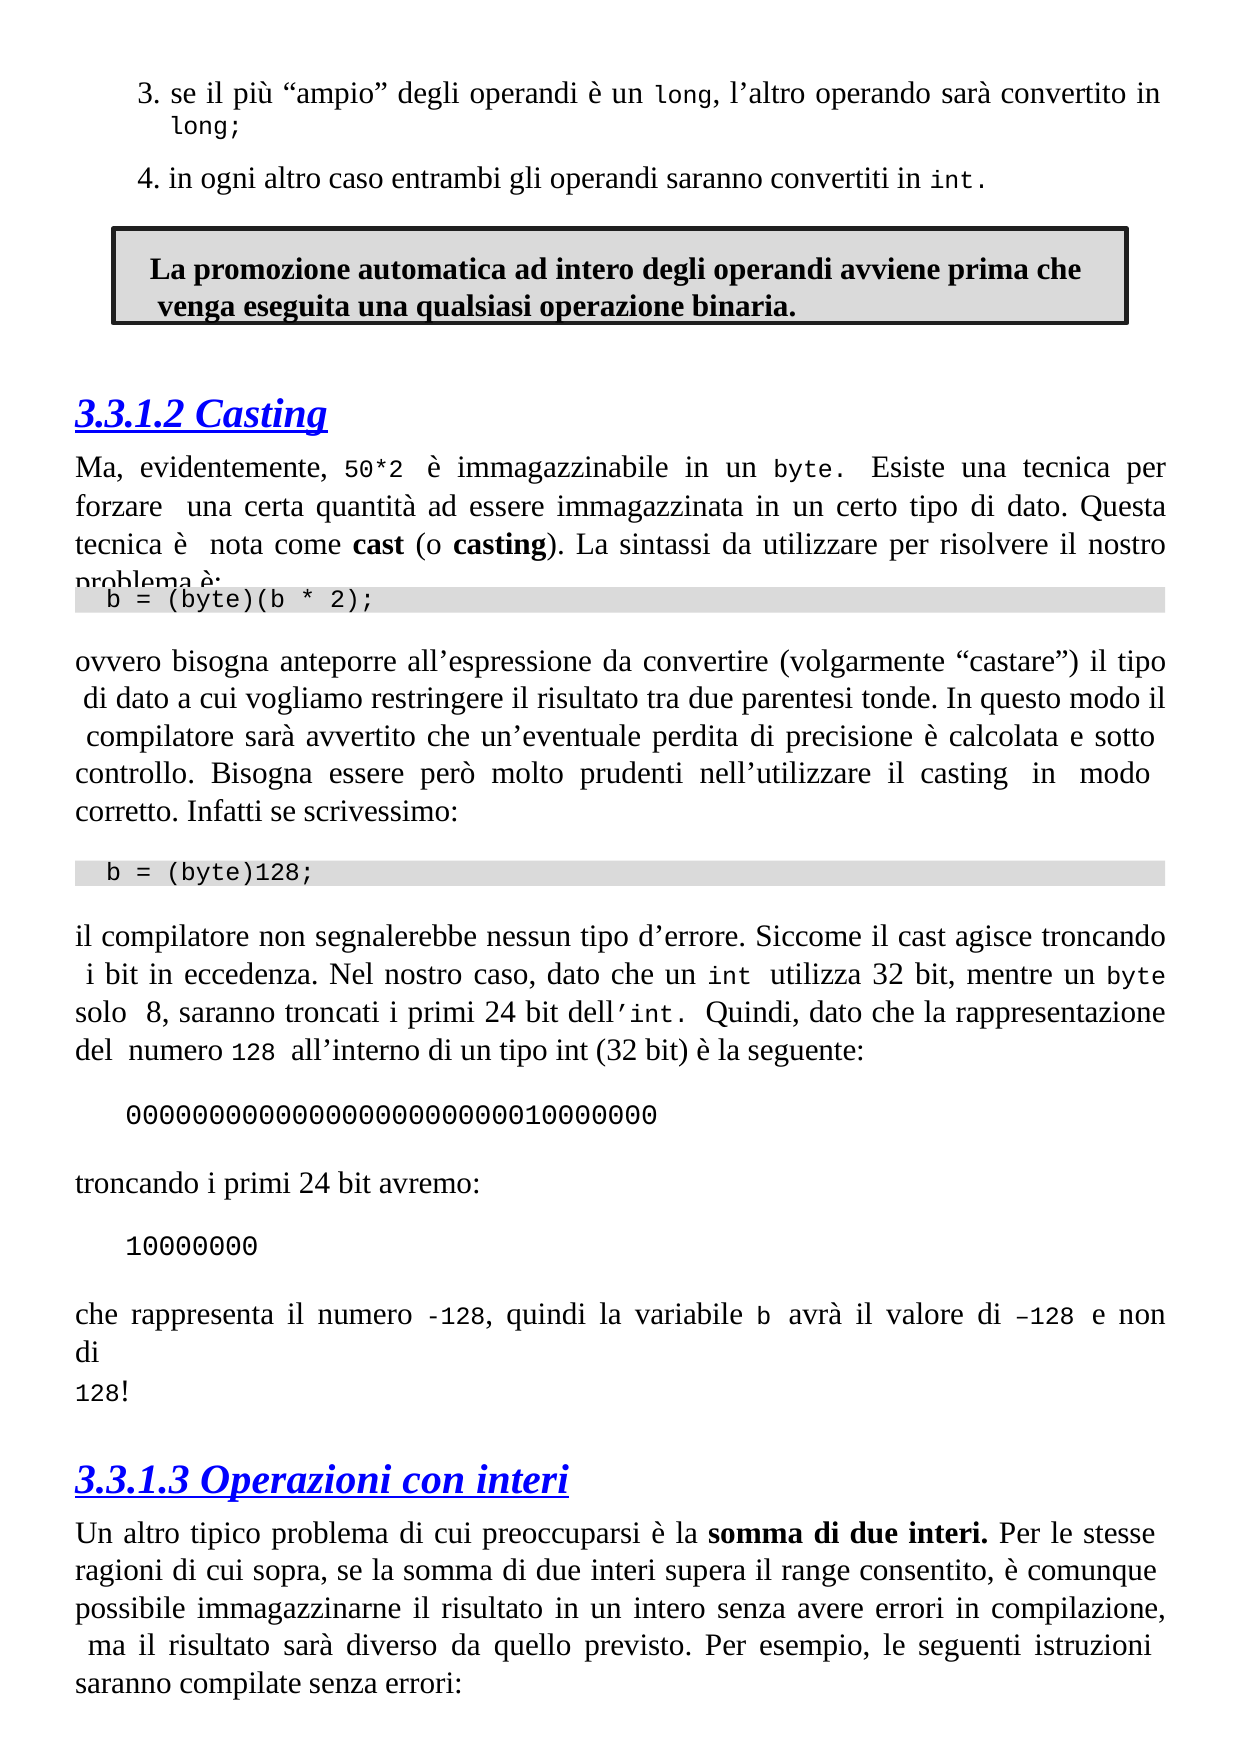

se il più “ampio” degli operandi è un long, l’altro operando sarà convertito in
long;
in ogni altro caso entrambi gli operandi saranno convertiti in int.
La promozione automatica ad intero degli operandi avviene prima che  venga eseguita una qualsiasi operazione binaria.
3.3.1.2 Casting
Ma, evidentemente, 50*2 è immagazzinabile in un byte. Esiste una tecnica per forzare  una certa quantità ad essere immagazzinata in un certo tipo di dato. Questa tecnica è  nota come cast (o casting). La sintassi da utilizzare per risolvere il nostro problema è:
b = (byte)(b * 2);
ovvero bisogna anteporre all’espressione da convertire (volgarmente “castare”) il tipo  di dato a cui vogliamo restringere il risultato tra due parentesi tonde. In questo modo il  compilatore sarà avvertito che un’eventuale perdita di precisione è calcolata e sotto  controllo. Bisogna essere però molto prudenti nell’utilizzare il casting in modo  corretto. Infatti se scrivessimo:
b = (byte)128;
il compilatore non segnalerebbe nessun tipo d’errore. Siccome il cast agisce troncando  i bit in eccedenza. Nel nostro caso, dato che un int utilizza 32 bit, mentre un byte solo  8, saranno troncati i primi 24 bit dell’int. Quindi, dato che la rappresentazione del  numero 128 all’interno di un tipo int (32 bit) è la seguente:
00000000000000000000000010000000

troncando i primi 24 bit avremo:
10000000

che rappresenta il numero -128, quindi la variabile b avrà il valore di –128 e non di
128!

3.3.1.3 Operazioni con interi
Un altro tipico problema di cui preoccuparsi è la somma di due interi. Per le stesse  ragioni di cui sopra, se la somma di due interi supera il range consentito, è comunque  possibile immagazzinarne il risultato in un intero senza avere errori in compilazione,  ma il risultato sarà diverso da quello previsto. Per esempio, le seguenti istruzioni  saranno compilate senza errori: